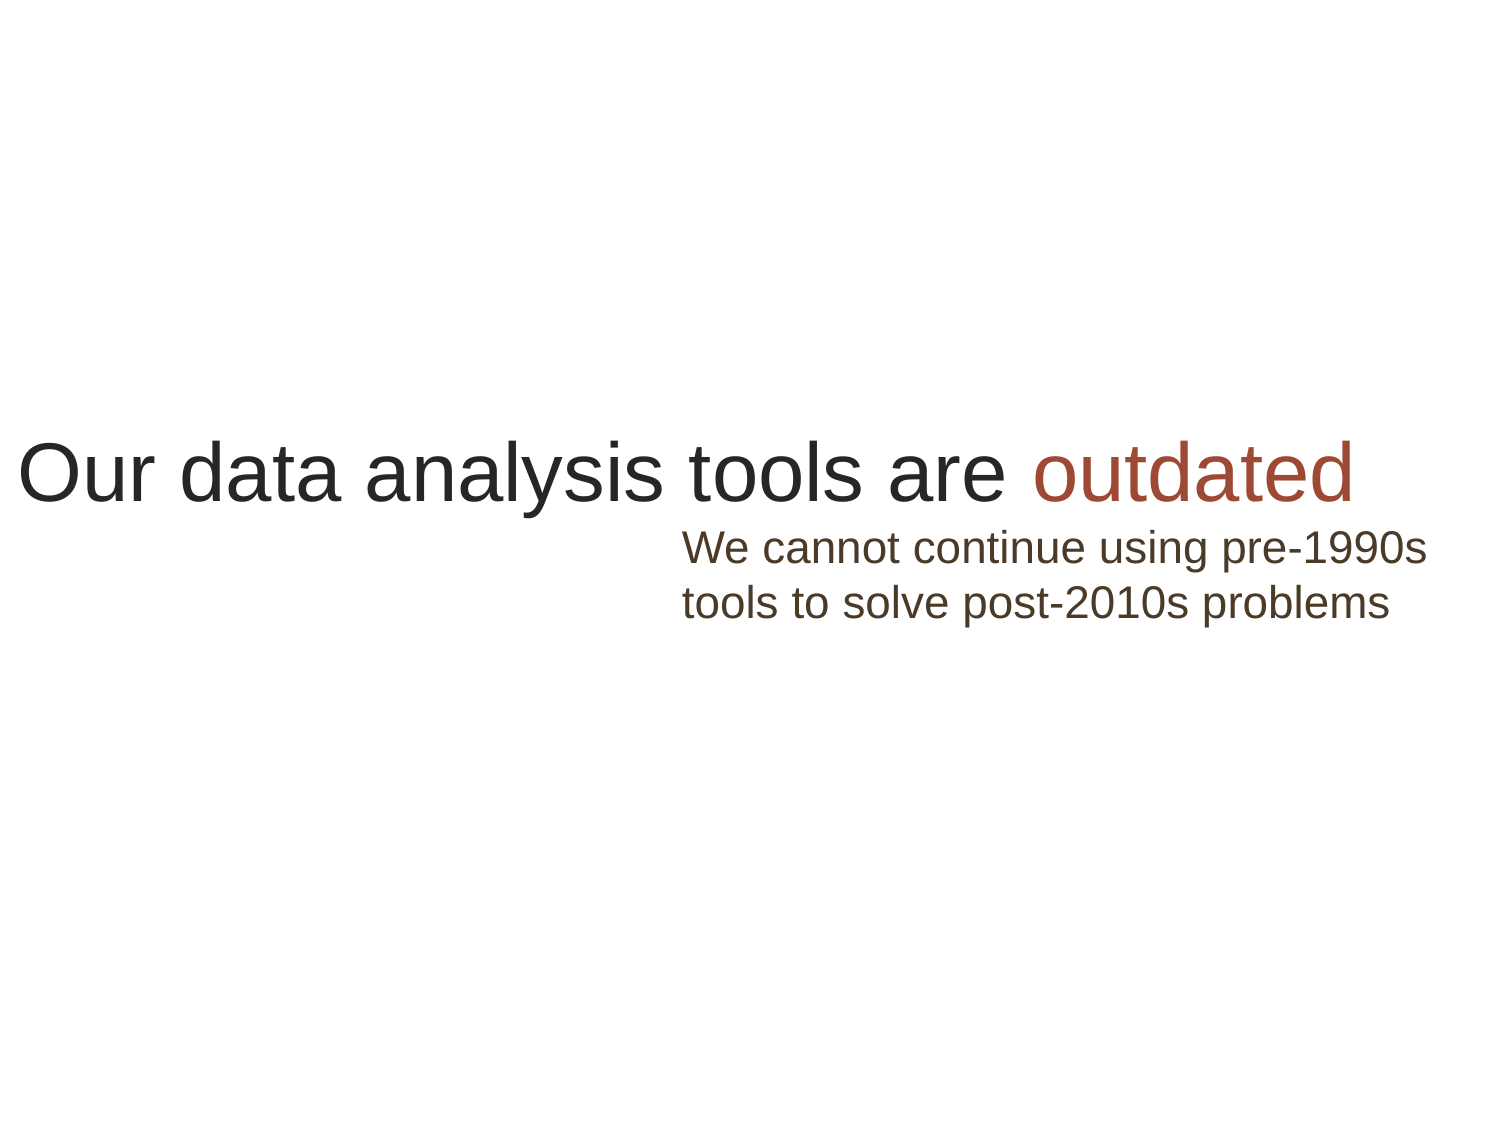

Our data analysis tools are outdated
We cannot continue using pre-1990s tools to solve post-2010s problems